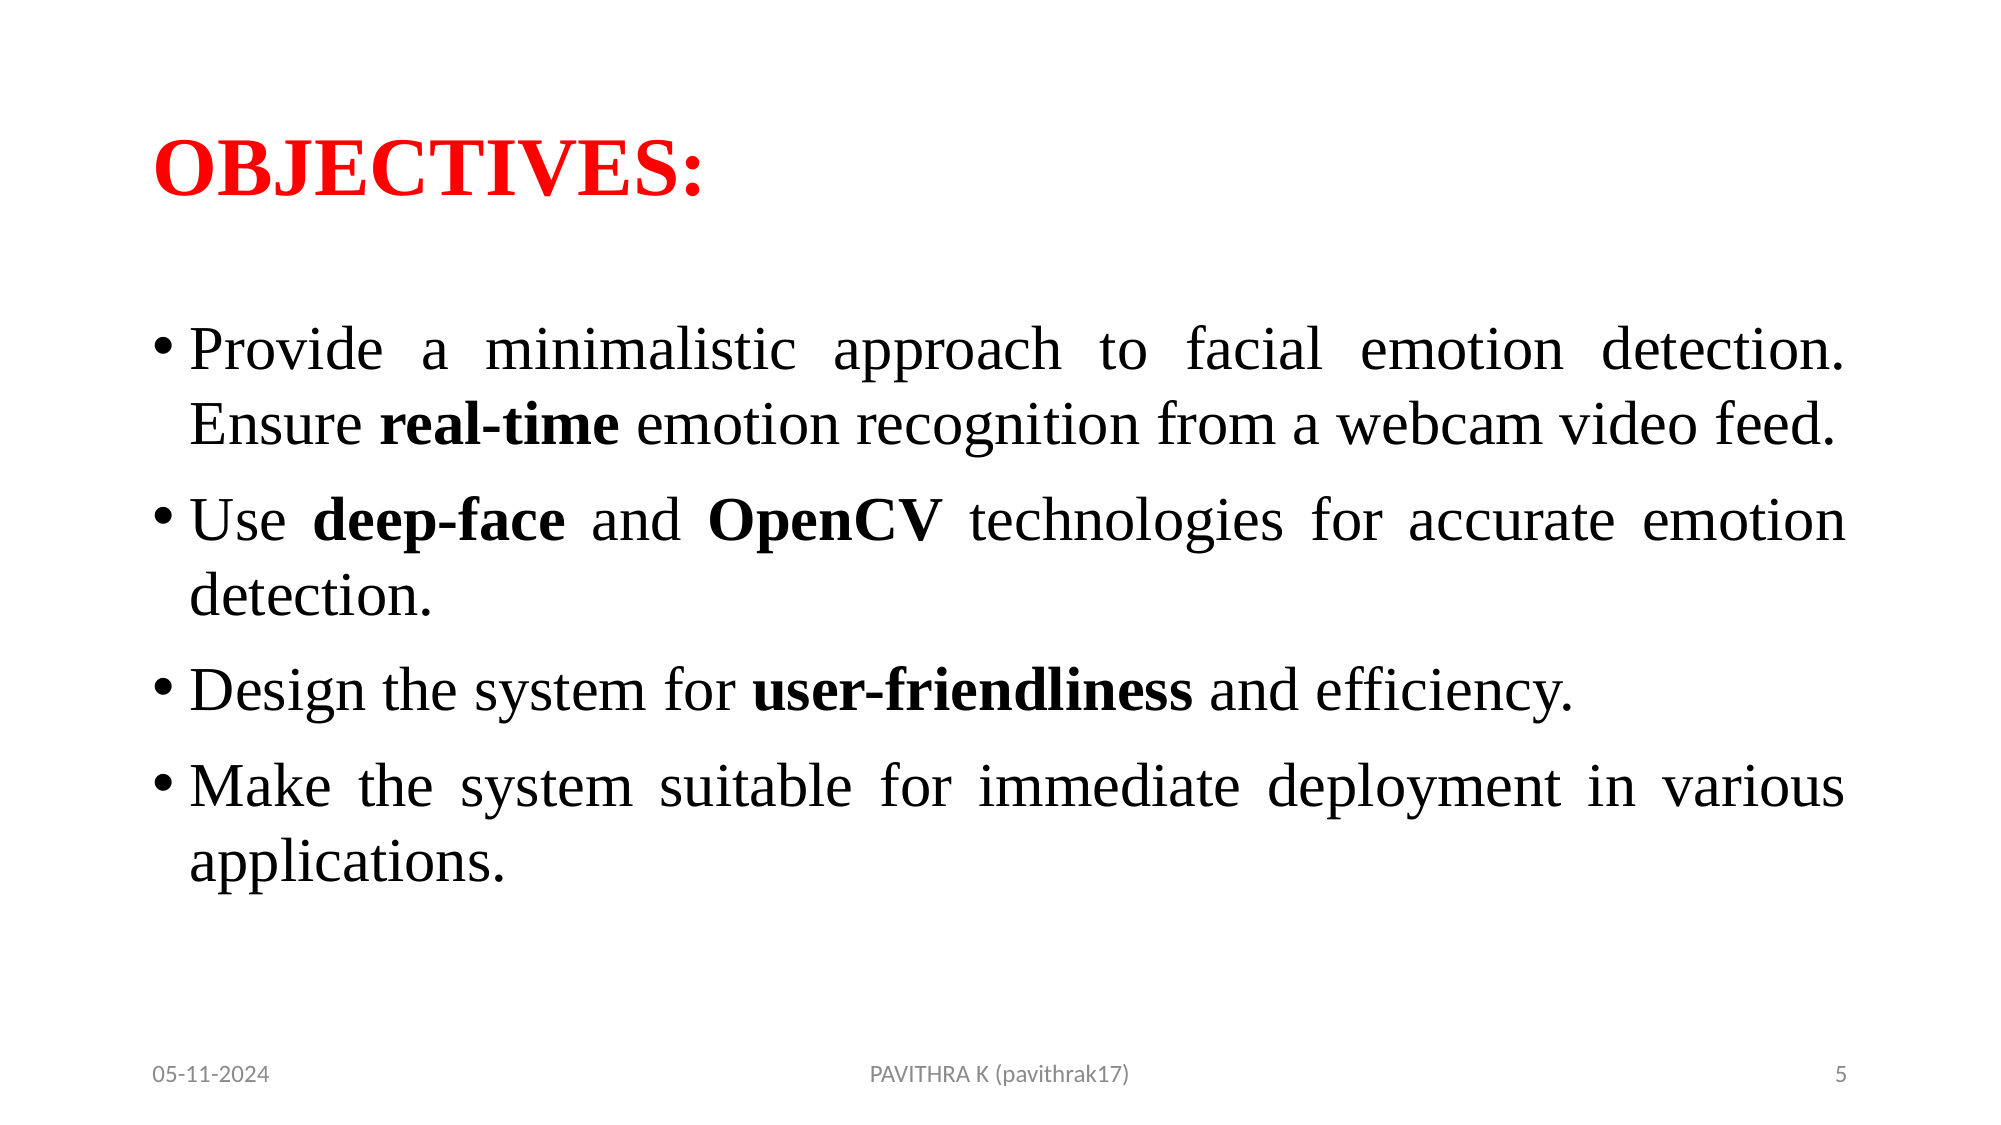

# OBJECTIVES:
Provide a minimalistic approach to facial emotion detection. Ensure real-time emotion recognition from a webcam video feed.
Use deep-face and OpenCV technologies for accurate emotion detection.
Design the system for user-friendliness and efficiency.
Make the system suitable for immediate deployment in various applications.
05-11-2024
PAVITHRA K (pavithrak17)
5